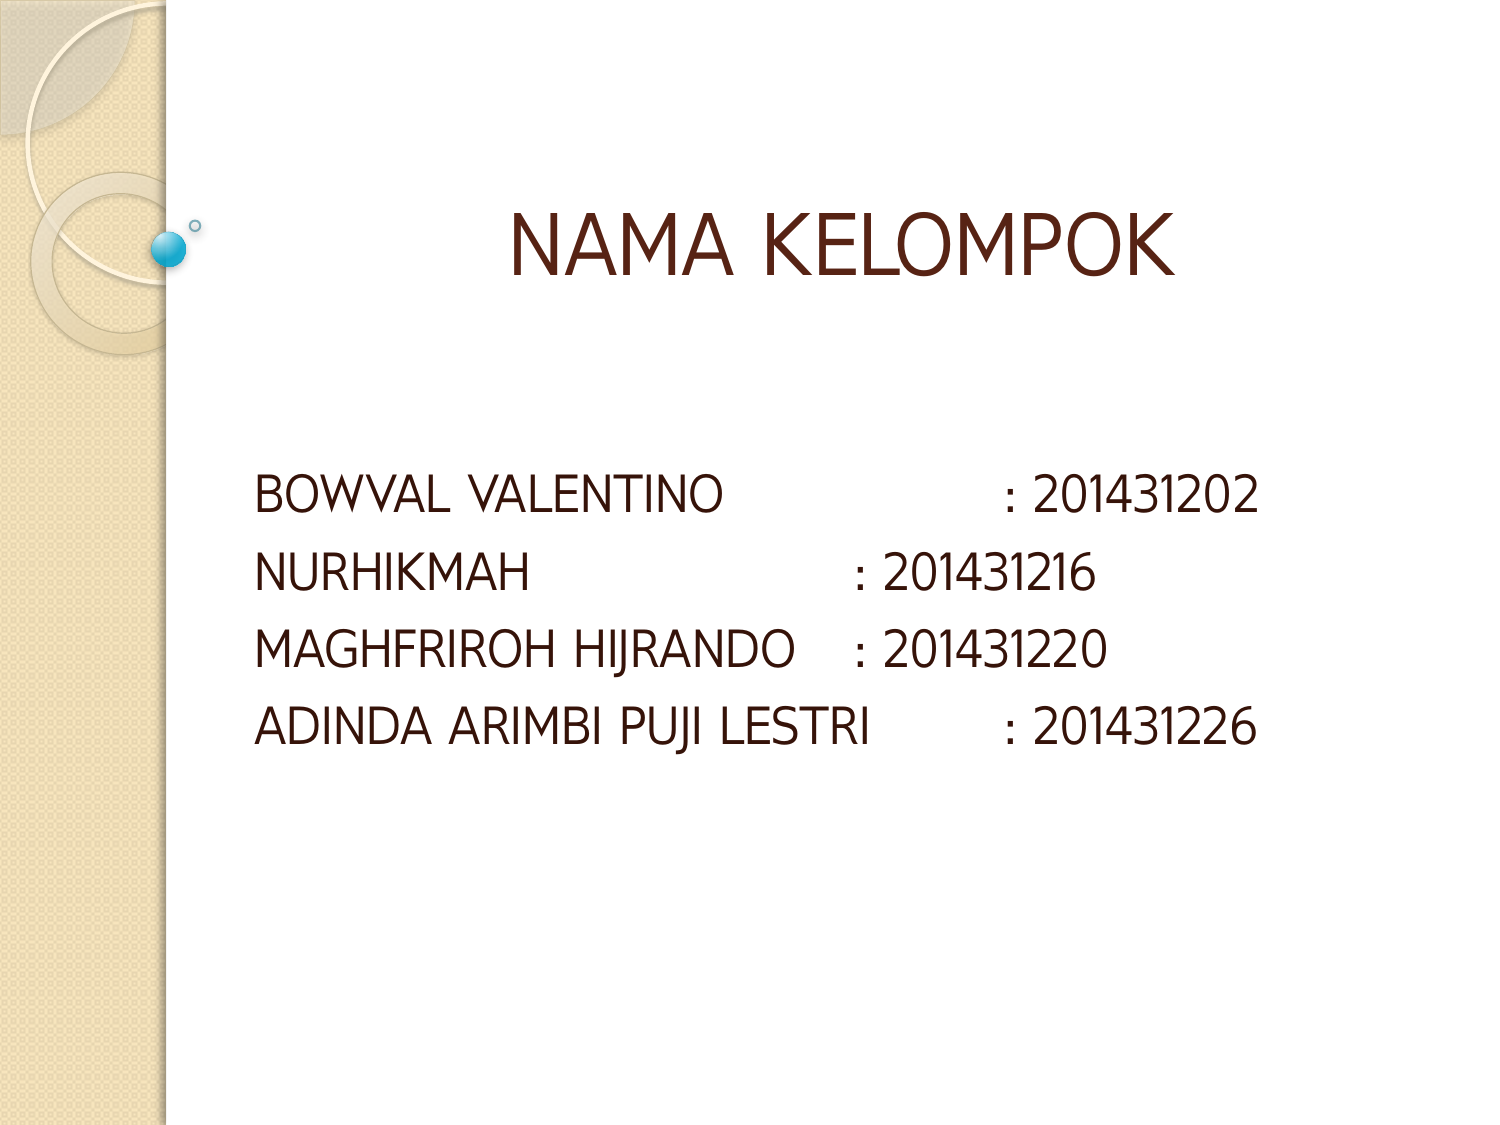

# NAMA KELOMPOK

BOWVAL VALENTINO 		: 201431202
NURHIKMAH			: 201431216
MAGHFRIROH HIJRANDO 	: 201431220
ADINDA ARIMBI PUJI LESTRI	: 201431226